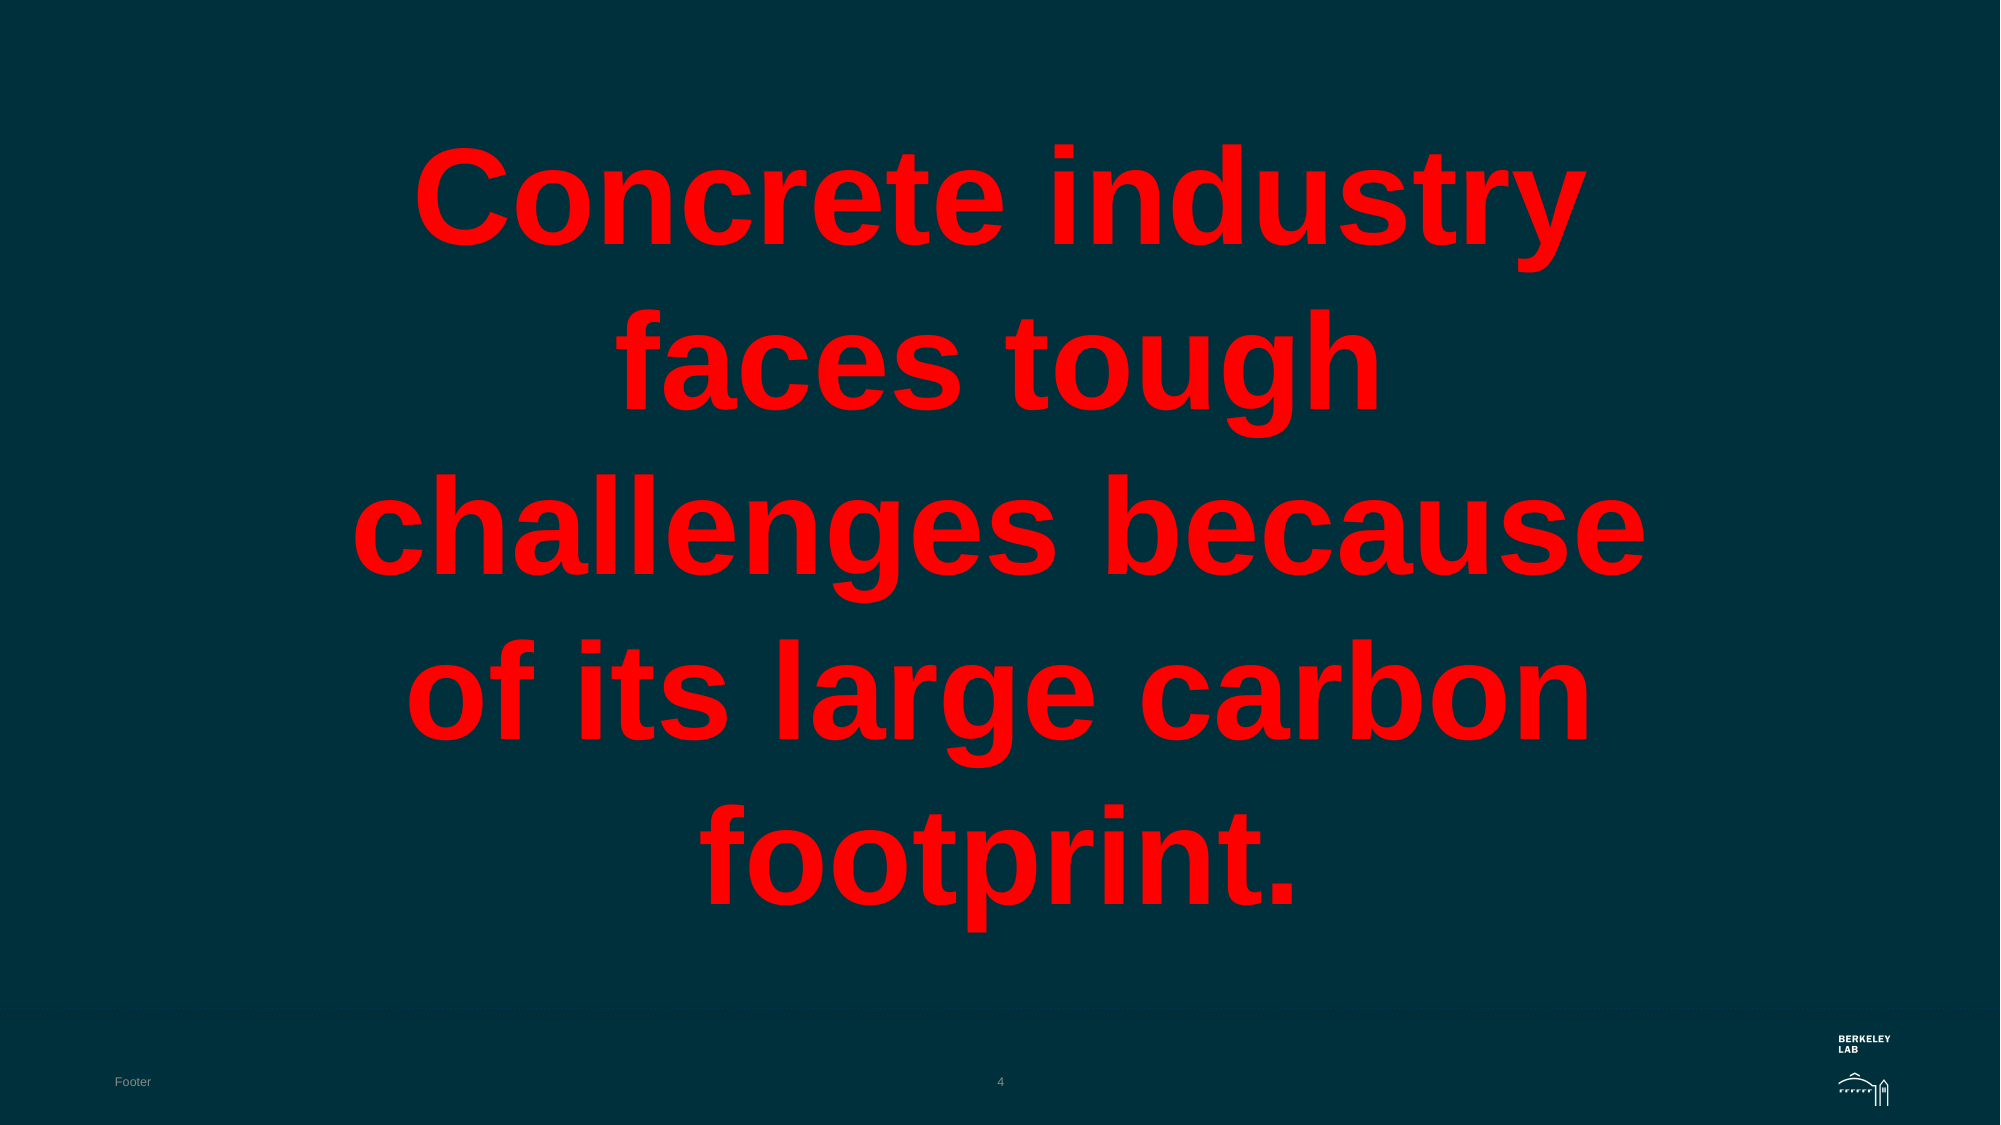

Concrete industry faces tough challenges because of its large carbon footprint.
Footer
4